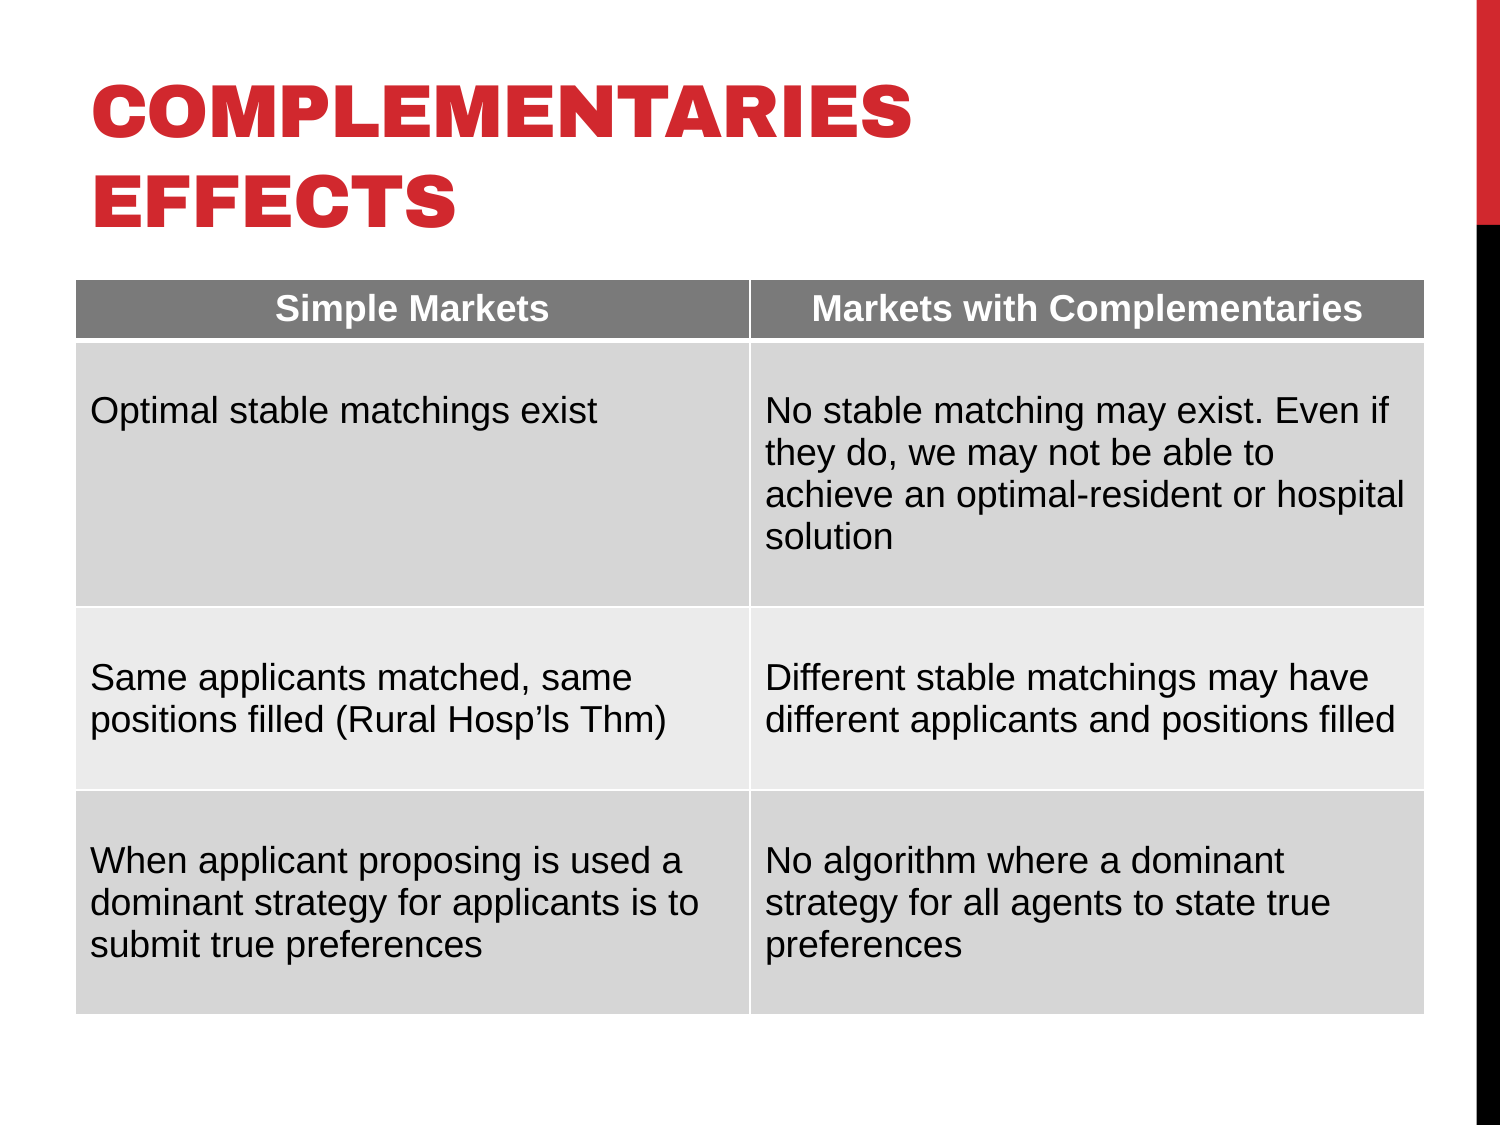

# Complementaries Effects
| Simple Markets | Markets with Complementaries |
| --- | --- |
| Optimal stable matchings exist | No stable matching may exist. Even if they do, we may not be able to achieve an optimal-resident or hospital solution |
| Same applicants matched, same positions filled (Rural Hosp’ls Thm) | Different stable matchings may have different applicants and positions filled |
| When applicant proposing is used a dominant strategy for applicants is to submit true preferences | No algorithm where a dominant strategy for all agents to state true preferences |